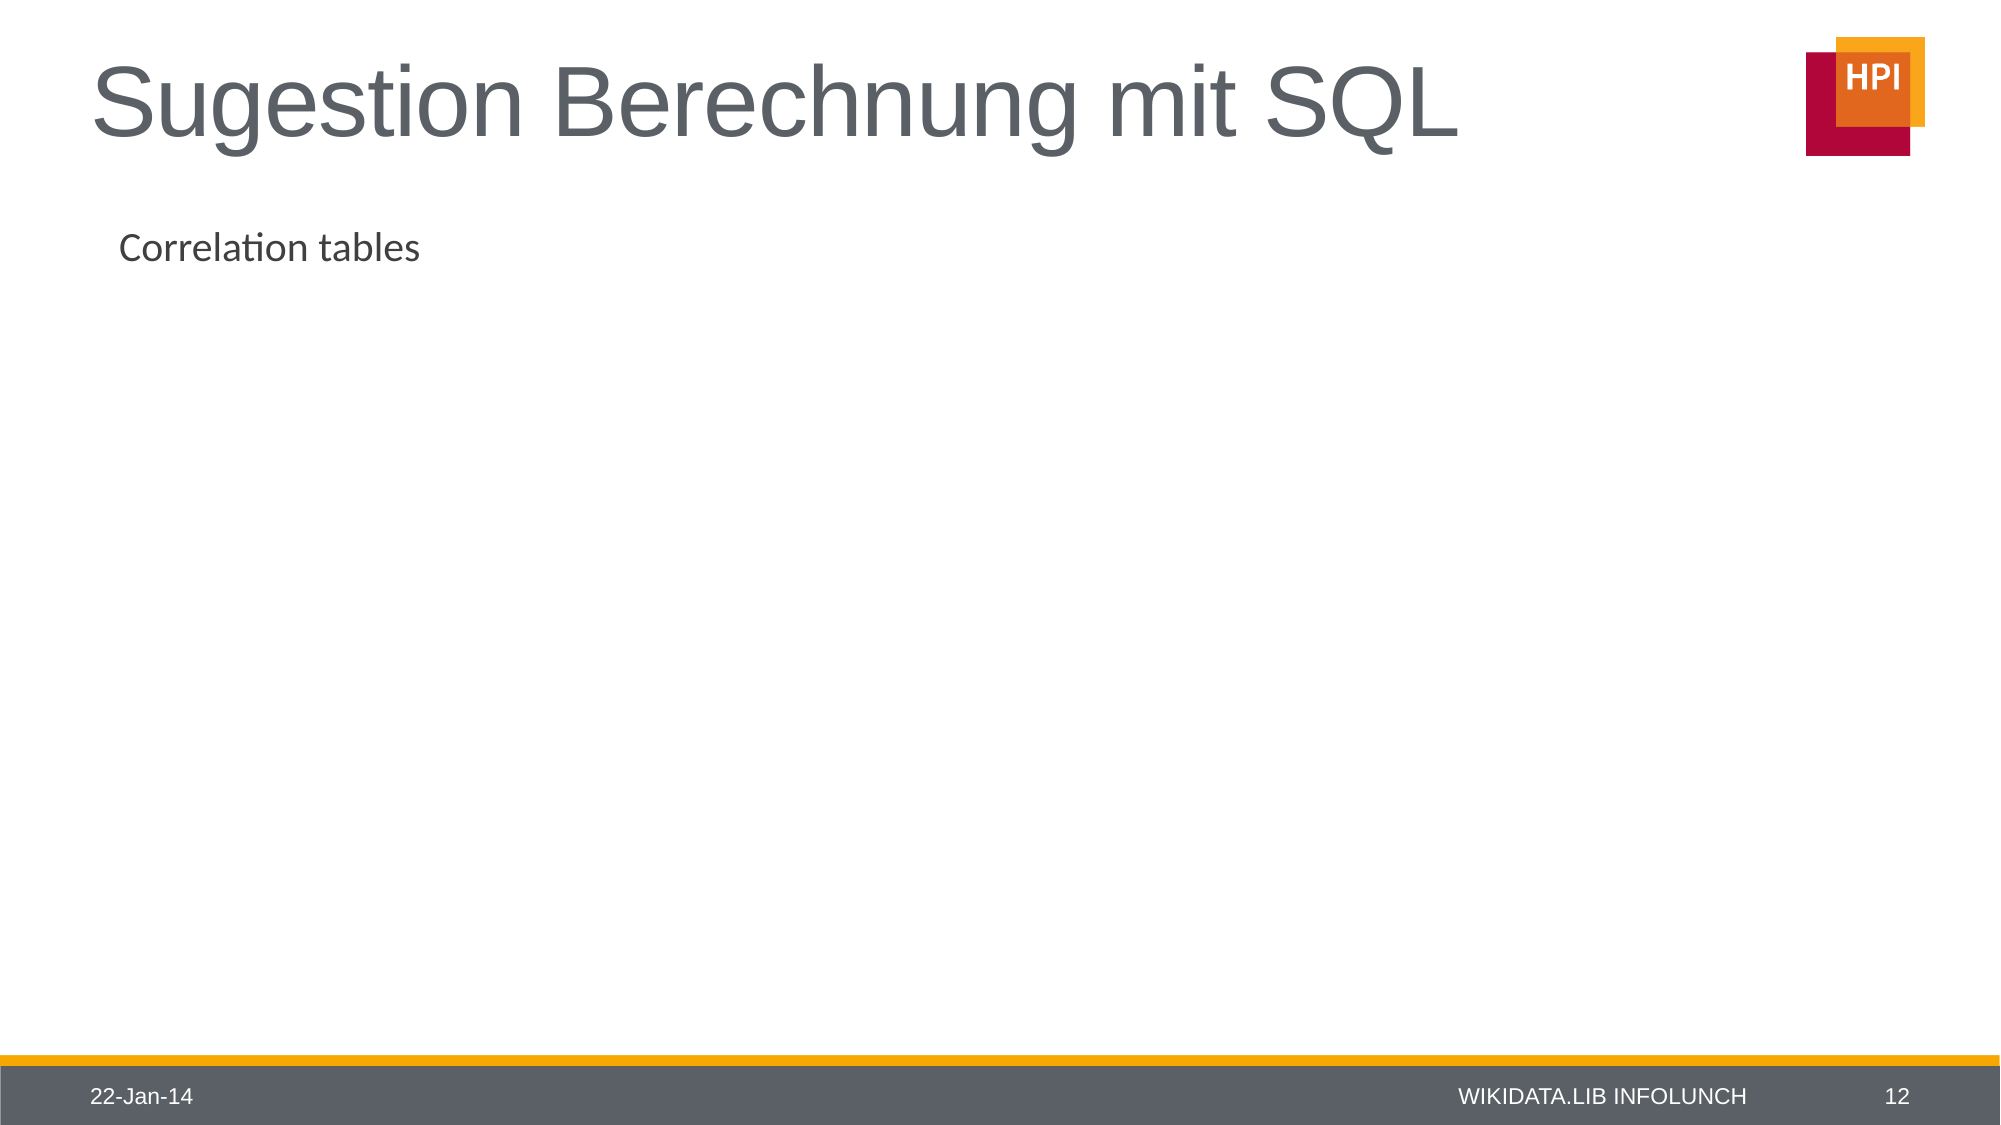

# Sugestion Berechnung mit SQL
Correlation tables
22-Jan-14
Wikidata.lib Infolunch
12